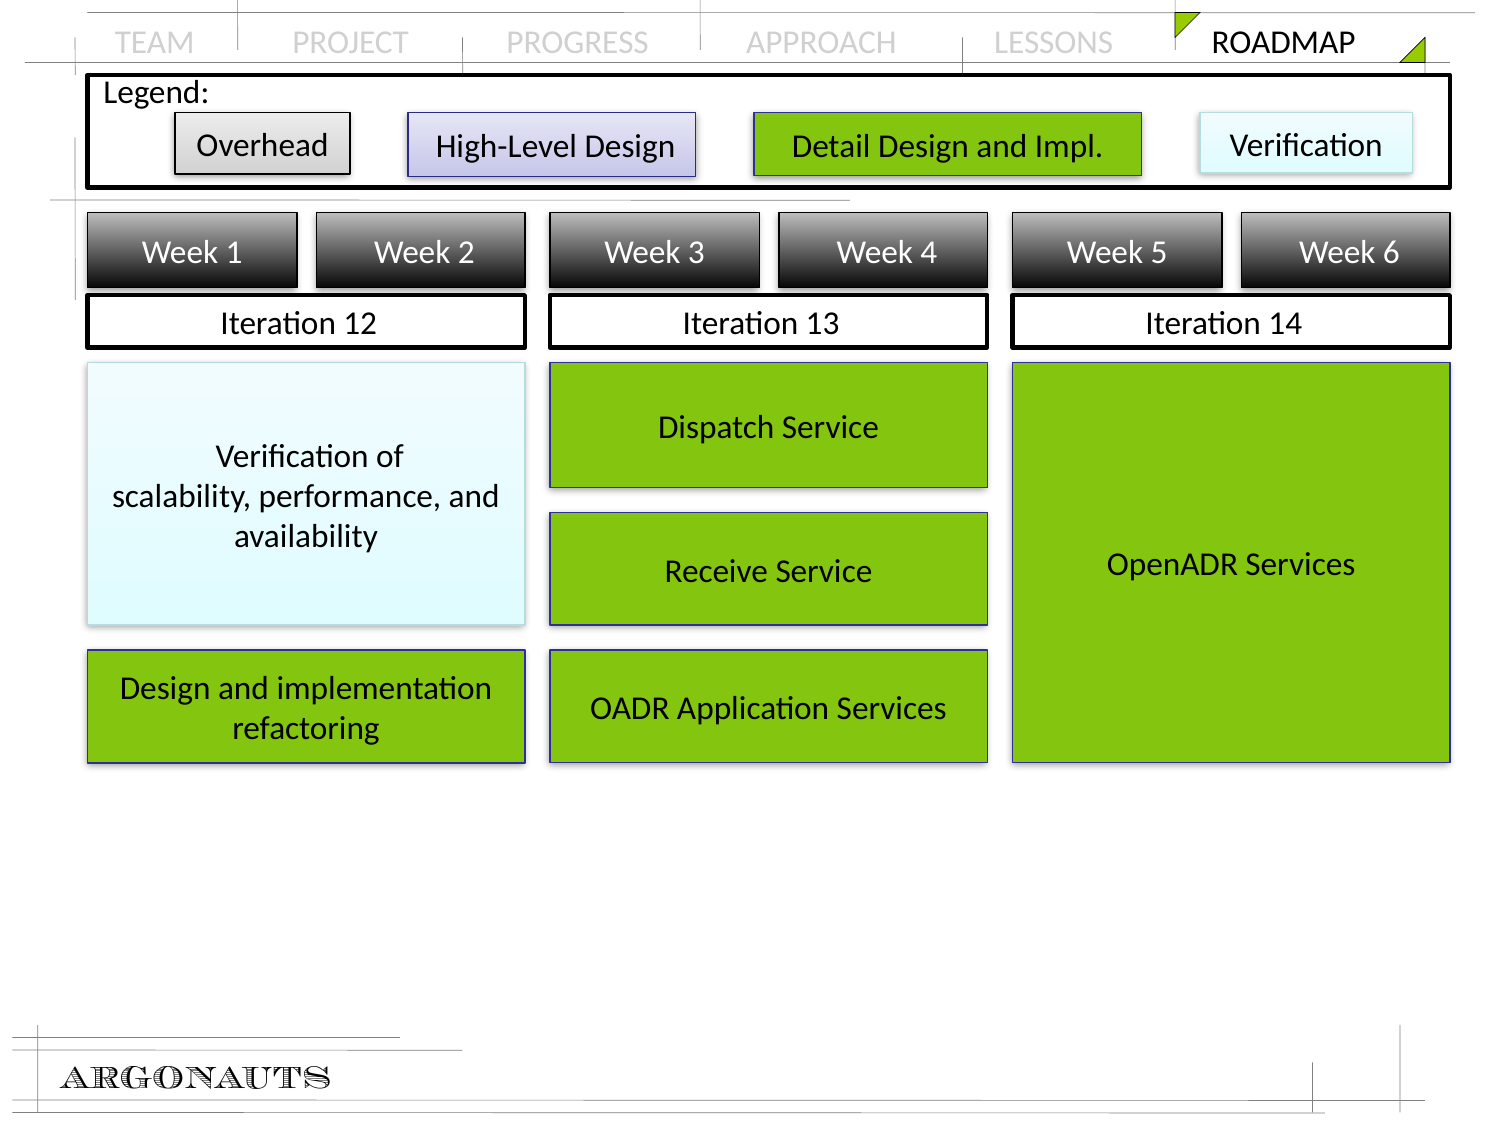

Legend:

Verification
Overhead
 High-Level Design
Detail Design and Impl.
Week 1
 Week 2
Iteration 12
Week 3
 Week 4
Iteration 13
Week 5
 Week 6
Iteration 14
 Verification of
scalability, performance, and availability
Dispatch Service
OpenADR Services
Receive Service
Design and implementation refactoring
OADR Application Services